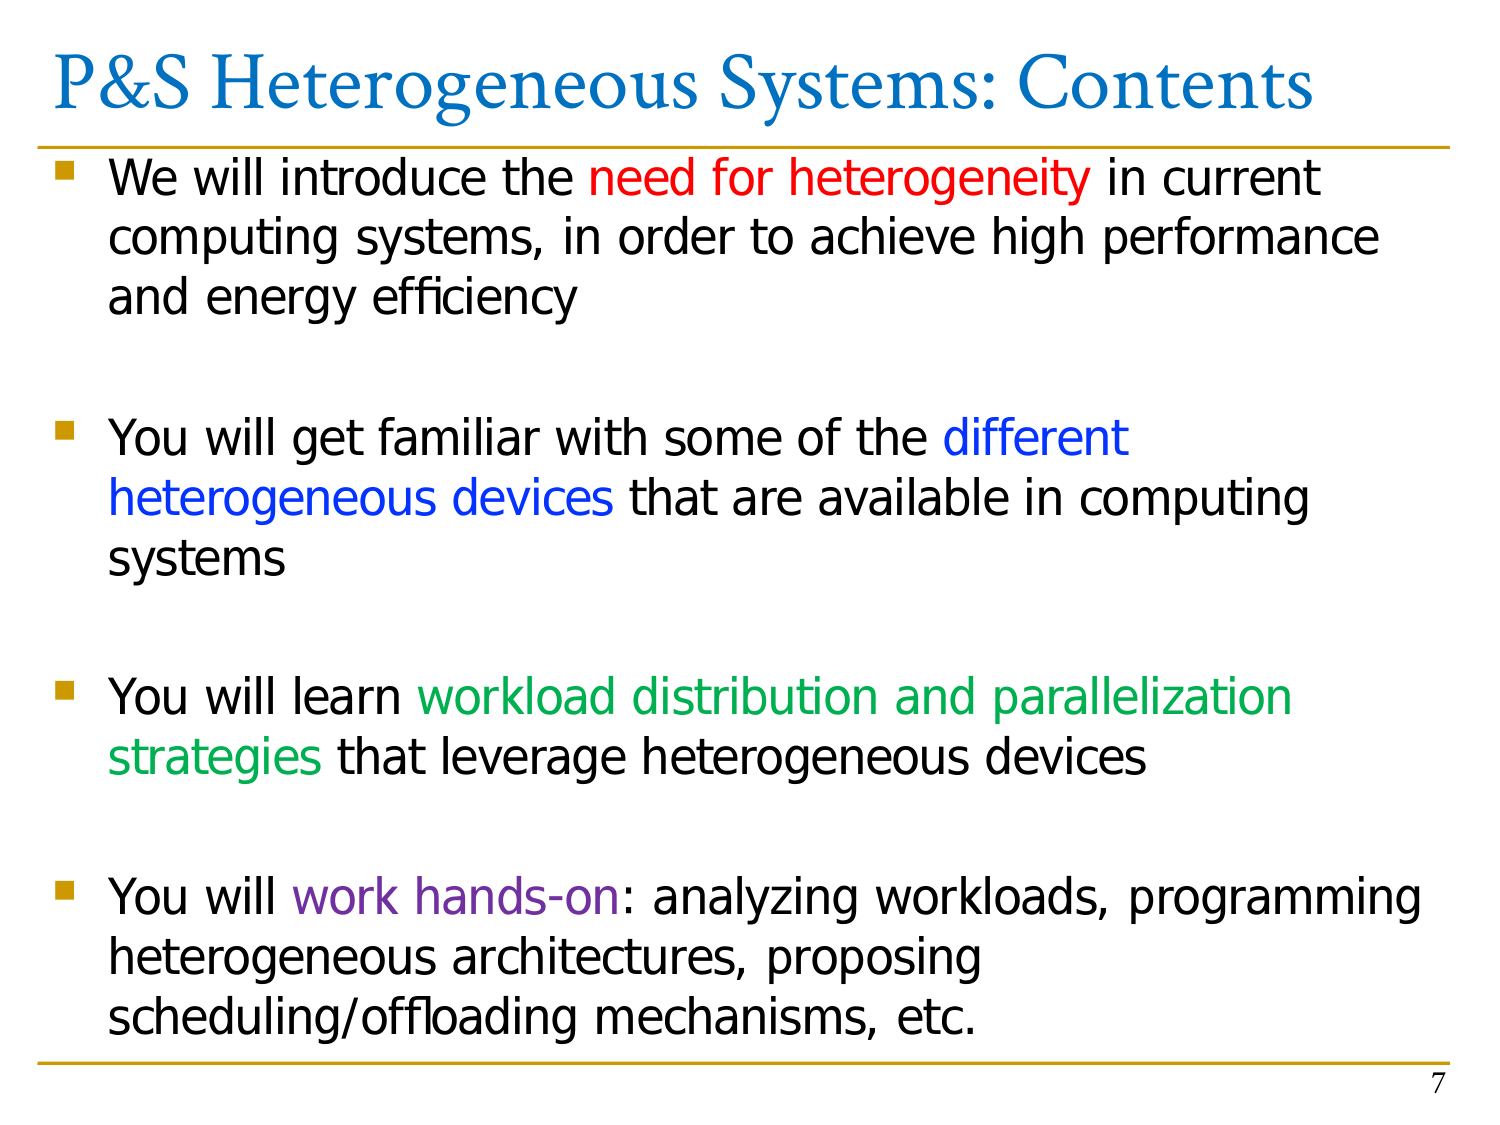

# P&S Heterogeneous Systems: Contents
We will introduce the need for heterogeneity in current computing systems, in order to achieve high performance and energy efficiency

You will get familiar with some of the different heterogeneous devices that are available in computing systems

You will learn workload distribution and parallelization strategies that leverage heterogeneous devices

You will work hands-on: analyzing workloads, programming heterogeneous architectures, proposing scheduling/offloading mechanisms, etc.
7